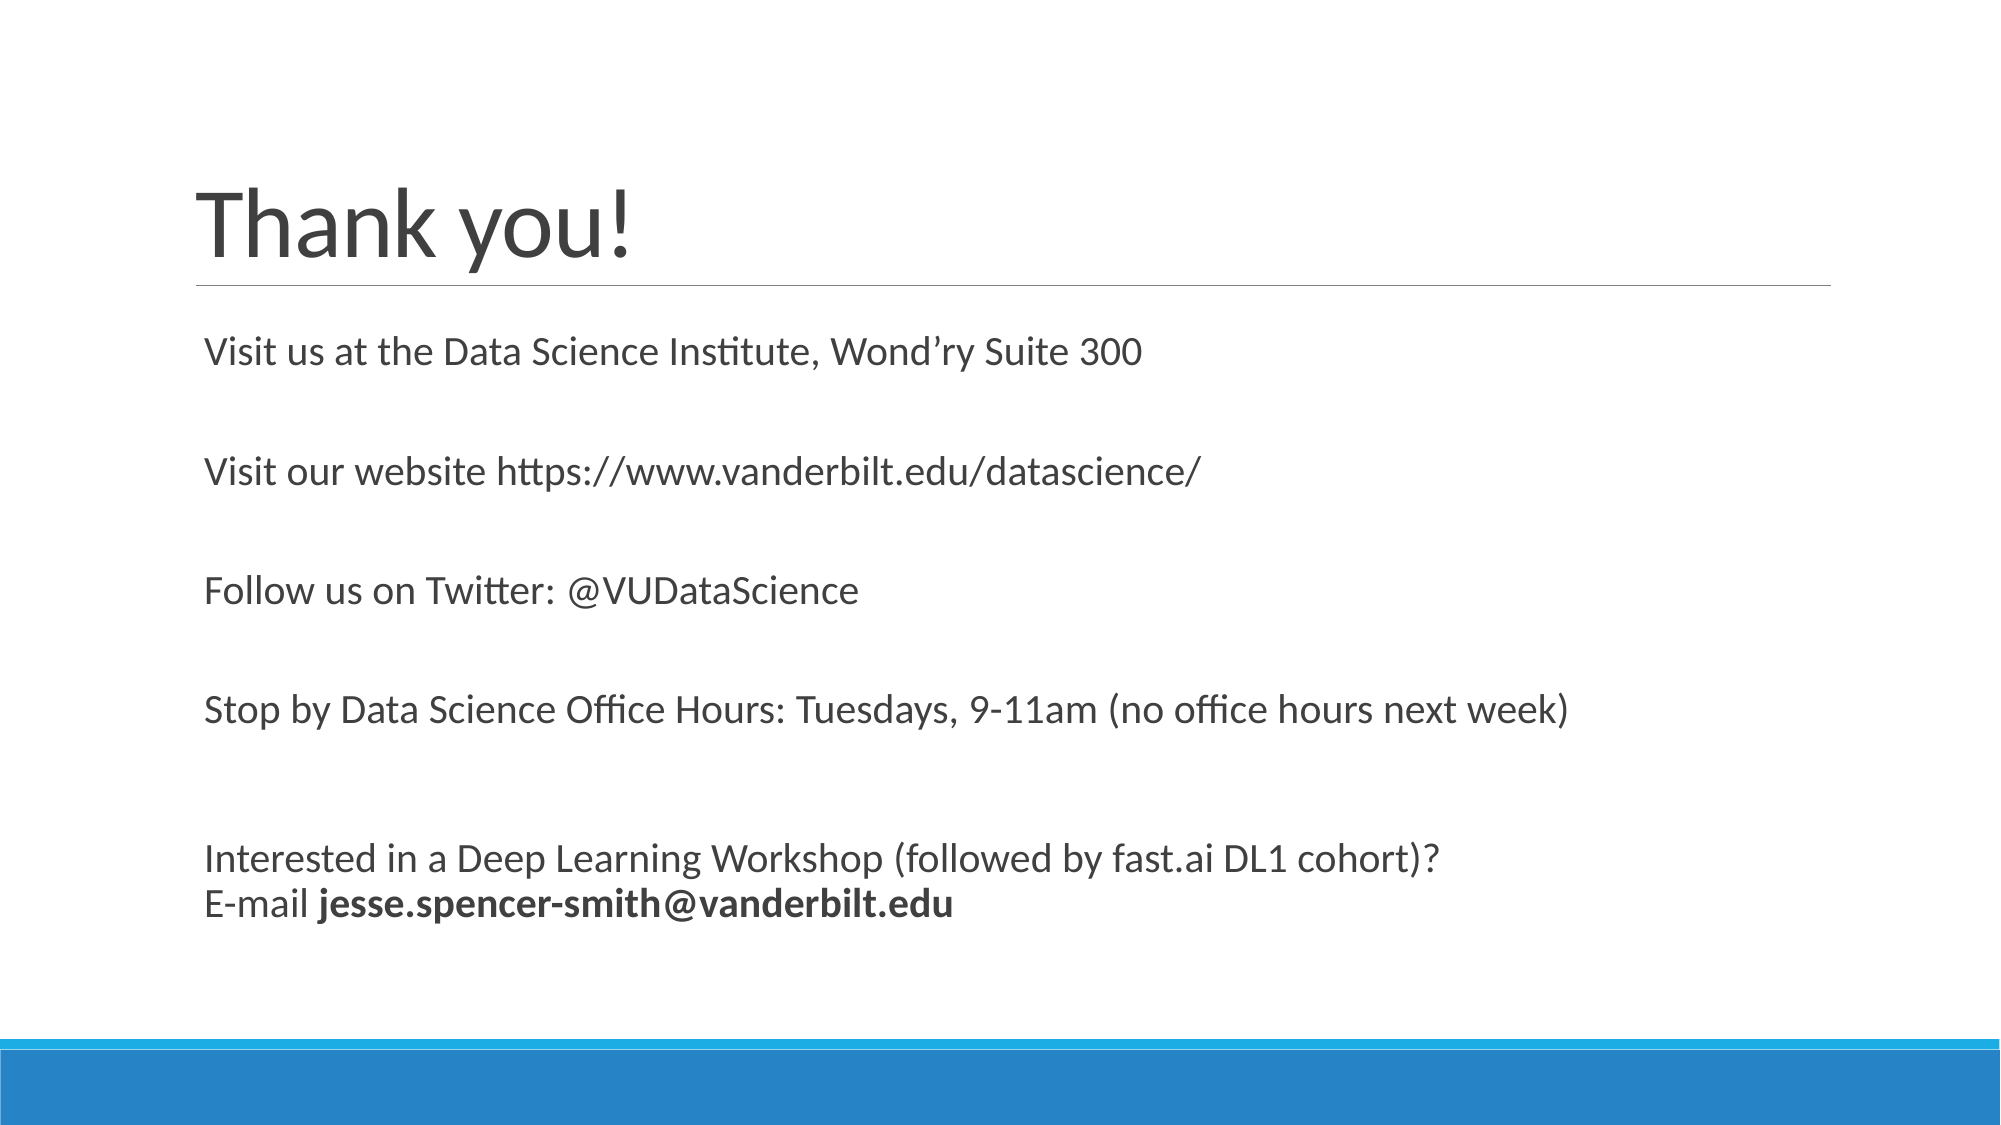

# Thank you!
Visit us at the Data Science Institute, Wond’ry Suite 300
Visit our website https://www.vanderbilt.edu/datascience/
Follow us on Twitter: @VUDataScience
Stop by Data Science Office Hours: Tuesdays, 9-11am (no office hours next week)

Interested in a Deep Learning Workshop (followed by fast.ai DL1 cohort)?
E-mail jesse.spencer-smith@vanderbilt.edu